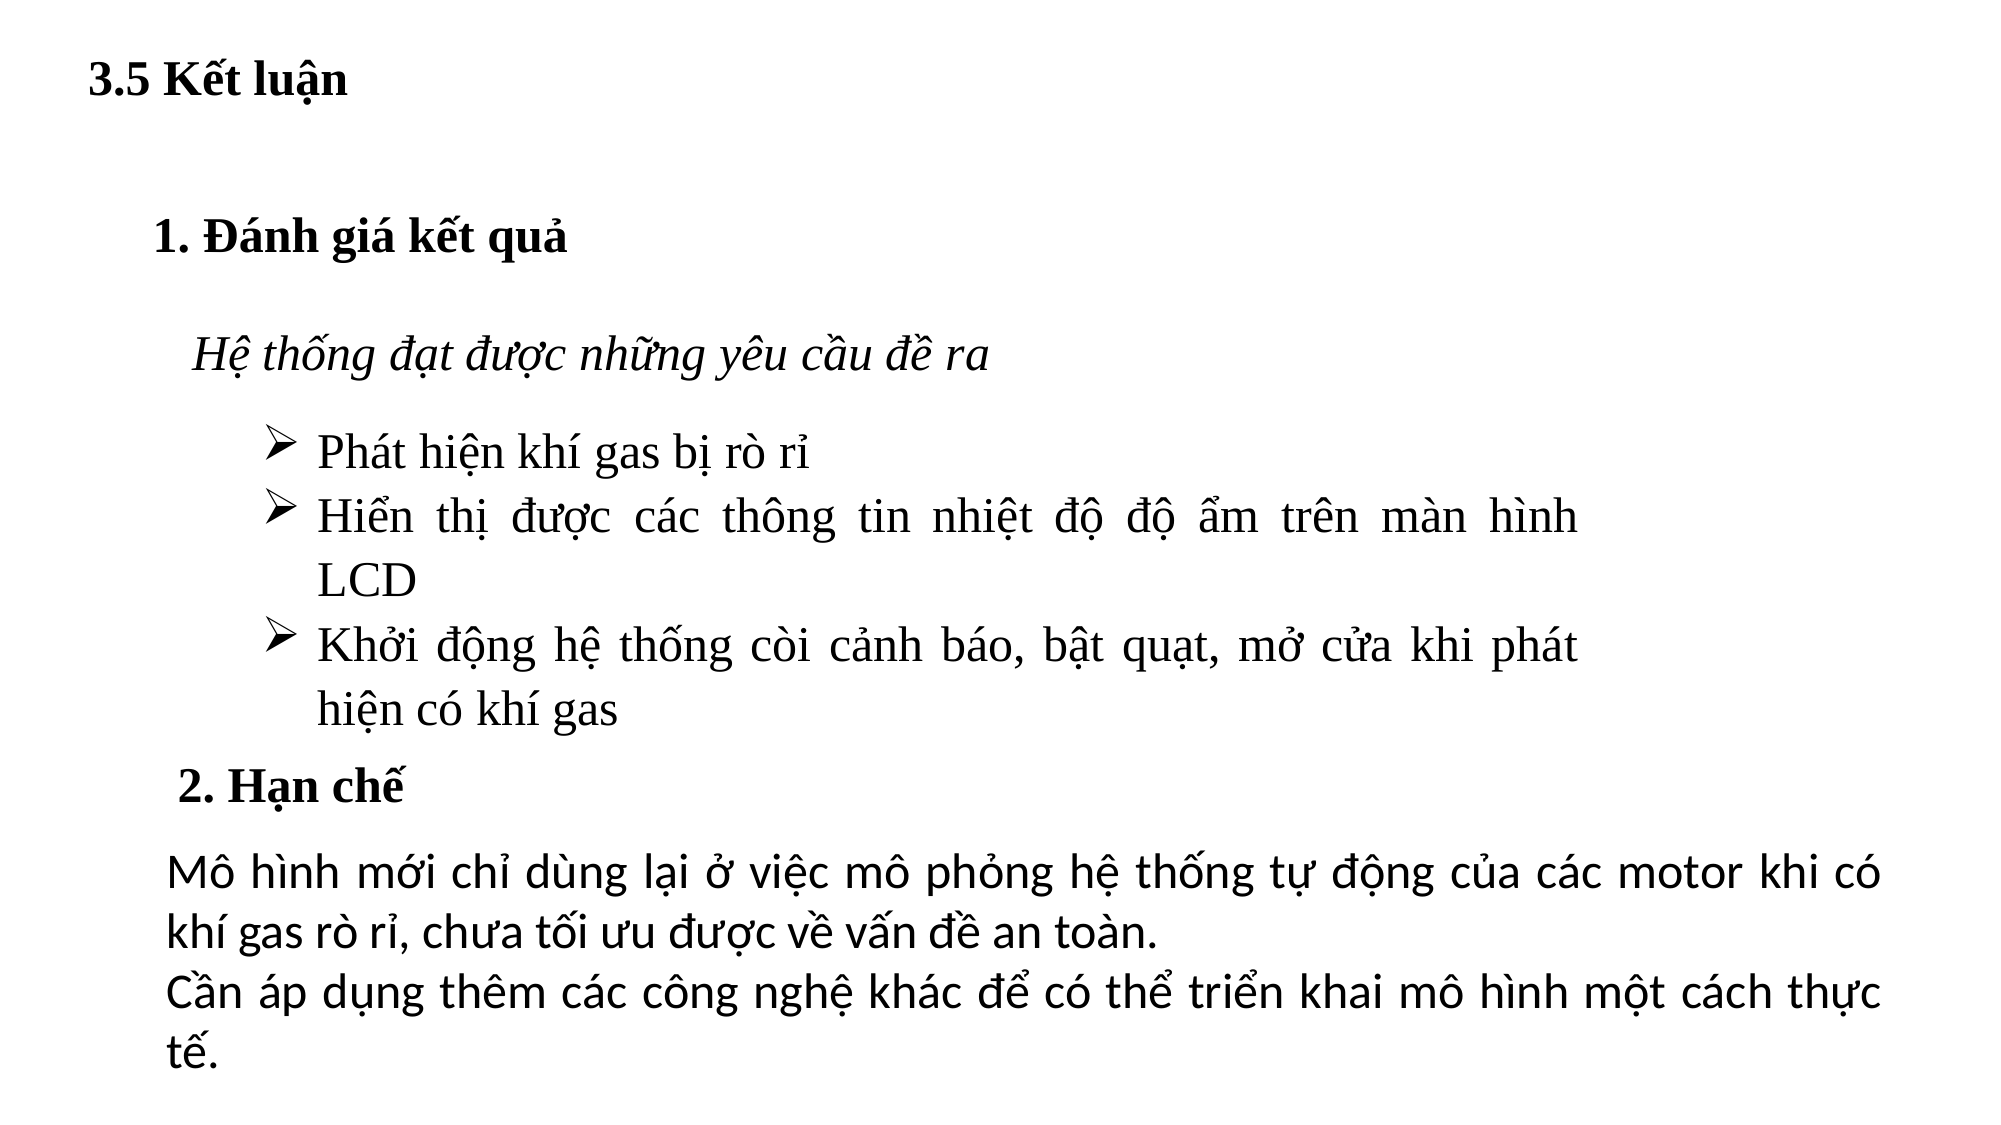

3.5 Kết luận
1. Đánh giá kết quả
Hệ thống đạt được những yêu cầu đề ra

Phát hiện khí gas bị rò rỉ
Hiển thị được các thông tin nhiệt độ độ ẩm trên màn hình LCD
Khởi động hệ thống còi cảnh báo, bật quạt, mở cửa khi phát hiện có khí gas
2. Hạn chế
Mô hình mới chỉ dùng lại ở việc mô phỏng hệ thống tự động của các motor khi có khí gas rò rỉ, chưa tối ưu được về vấn đề an toàn.
Cần áp dụng thêm các công nghệ khác để có thể triển khai mô hình một cách thực tế.